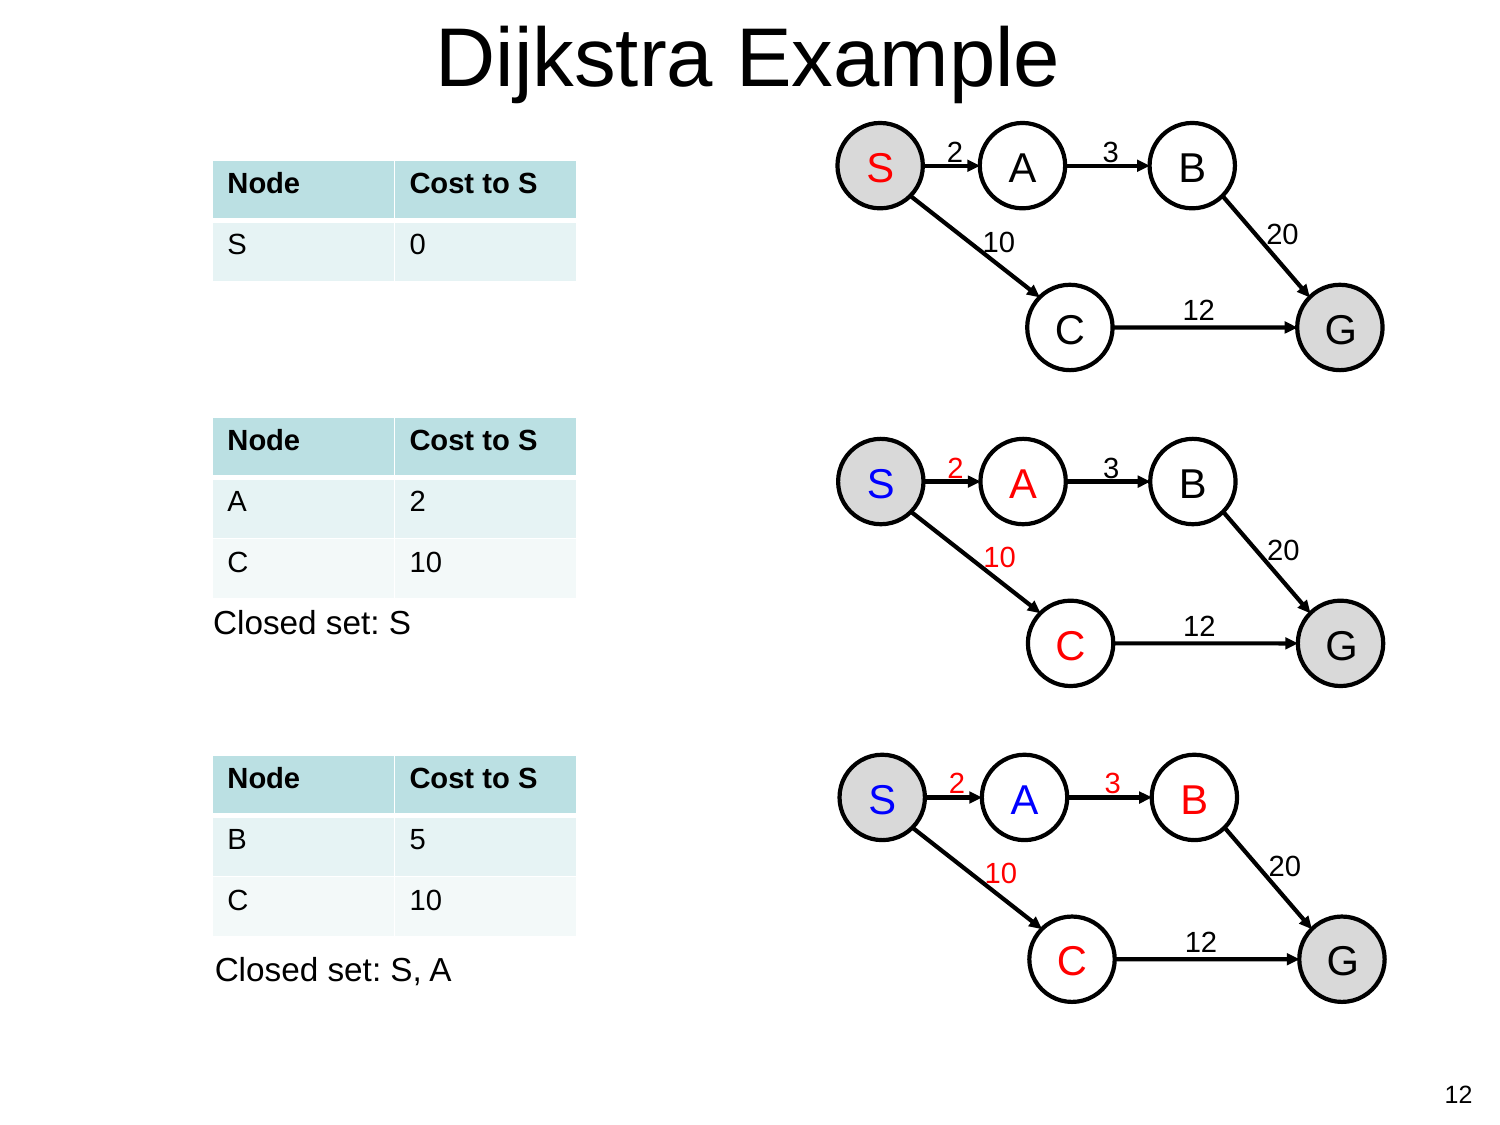

# Dijkstra Example
S
A
B
2
3
20
10
12
C
G
| Node | Cost to S |
| --- | --- |
| S | 0 |
| Node | Cost to S |
| --- | --- |
| A | 2 |
| C | 10 |
S
A
B
2
3
20
10
12
C
G
Closed set: S
| Node | Cost to S |
| --- | --- |
| B | 5 |
| C | 10 |
S
A
B
2
3
20
10
12
C
G
Closed set: S, A
12